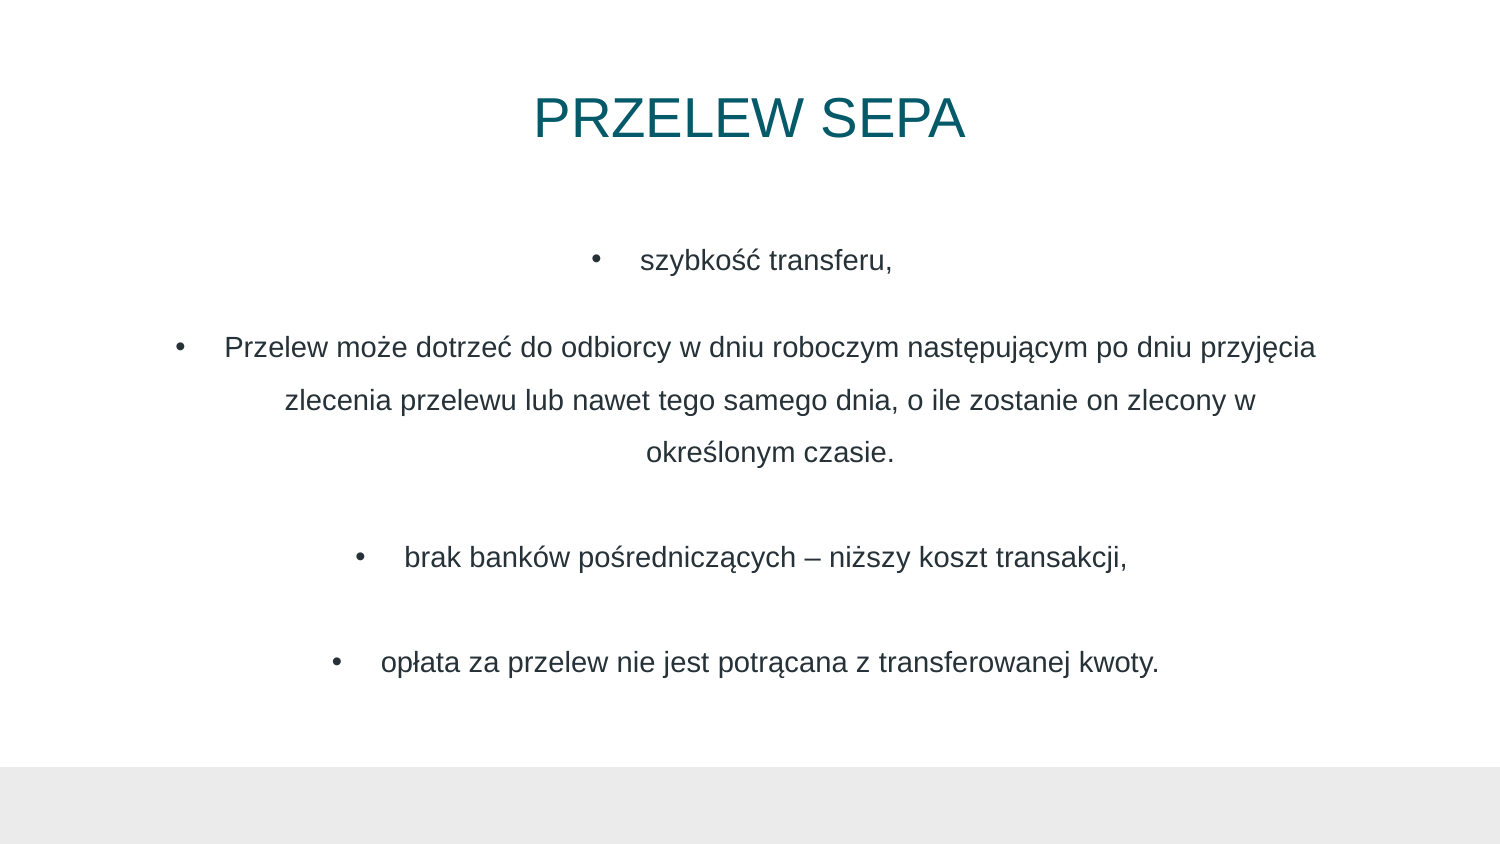

# PRZELEW SEPA
szybkość transferu,
Przelew może dotrzeć do odbiorcy w dniu roboczym następującym po dniu przyjęcia zlecenia przelewu lub nawet tego samego dnia, o ile zostanie on zlecony w określonym czasie.
brak banków pośredniczących – niższy koszt transakcji,
opłata za przelew nie jest potrącana z transferowanej kwoty.